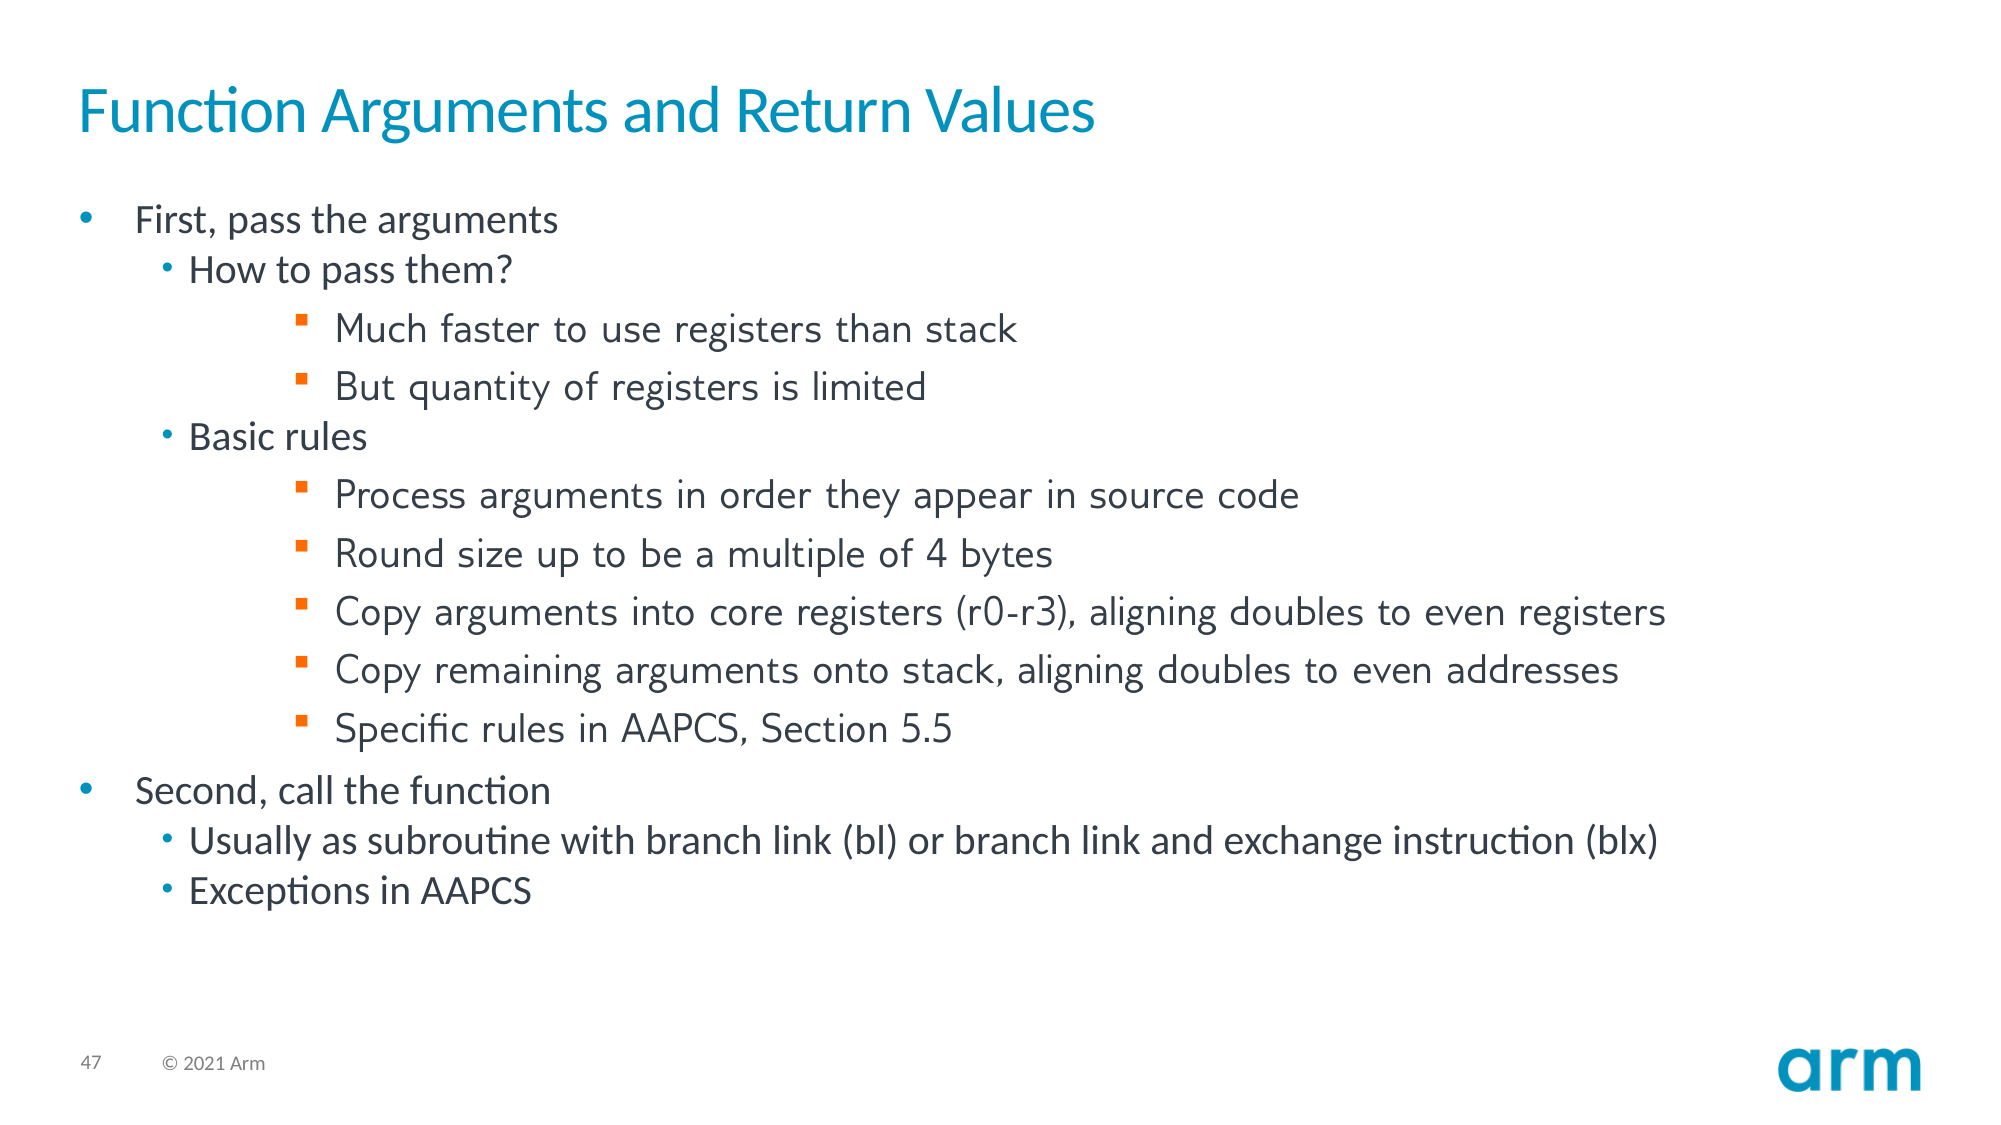

# Function Arguments and Return Values
First, pass the arguments
How to pass them?
Much faster to use registers than stack
But quantity of registers is limited
Basic rules
Process arguments in order they appear in source code
Round size up to be a multiple of 4 bytes
Copy arguments into core registers (r0-r3), aligning doubles to even registers
Copy remaining arguments onto stack, aligning doubles to even addresses
Specific rules in AAPCS, Section 5.5
Second, call the function
Usually as subroutine with branch link (bl) or branch link and exchange instruction (blx)
Exceptions in AAPCS